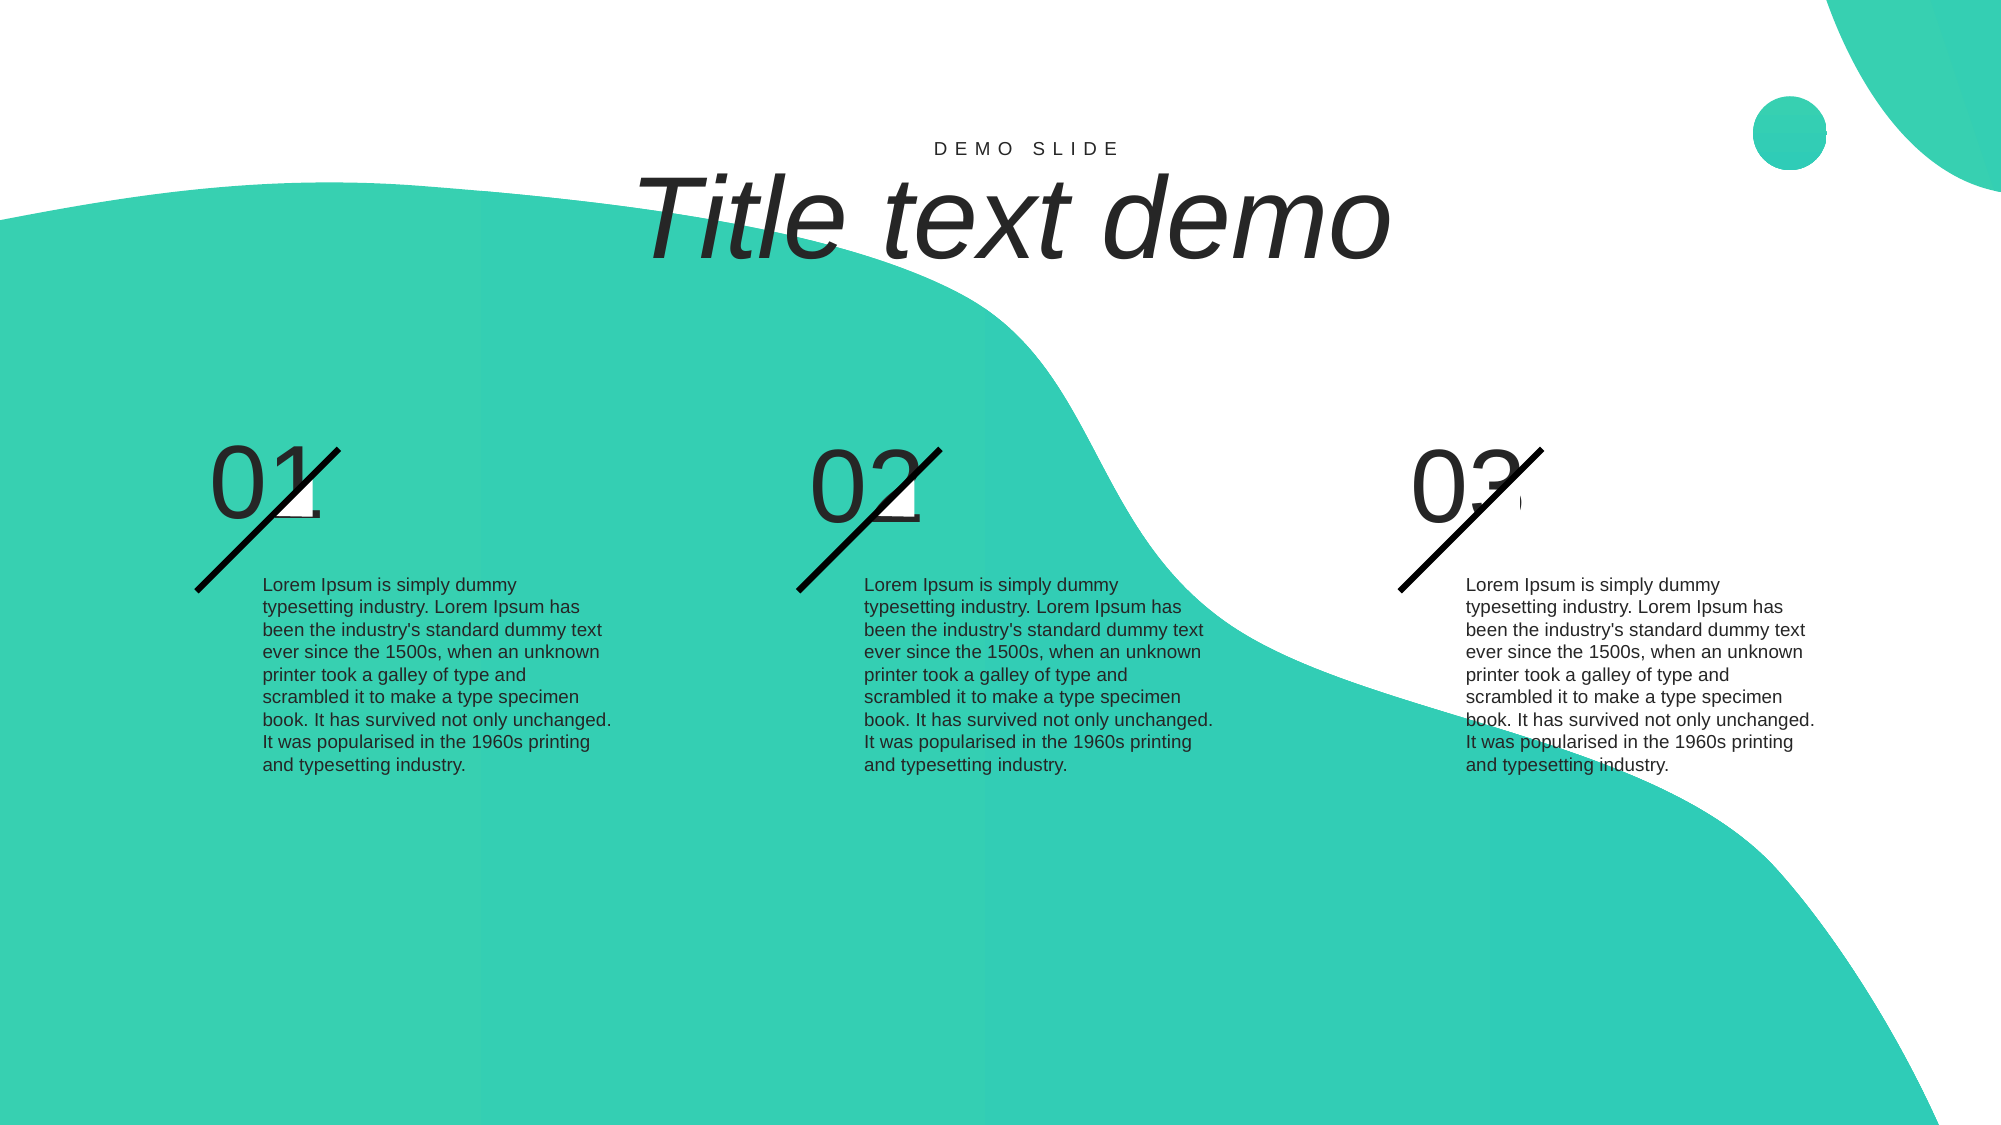

demo slide
Title text demo
01

Lorem Ipsum is simply dummy typesetting industry. Lorem Ipsum has been the industry's standard dummy text ever since the 1500s, when an unknown printer took a galley of type and scrambled it to make a type specimen book. It has survived not only unchanged. It was popularised in the 1960s printing and typesetting industry.
02

Lorem Ipsum is simply dummy typesetting industry. Lorem Ipsum has been the industry's standard dummy text ever since the 1500s, when an unknown printer took a galley of type and scrambled it to make a type specimen book. It has survived not only unchanged. It was popularised in the 1960s printing and typesetting industry.
03

Lorem Ipsum is simply dummy typesetting industry. Lorem Ipsum has been the industry's standard dummy text ever since the 1500s, when an unknown printer took a galley of type and scrambled it to make a type specimen book. It has survived not only unchanged. It was popularised in the 1960s printing and typesetting industry.